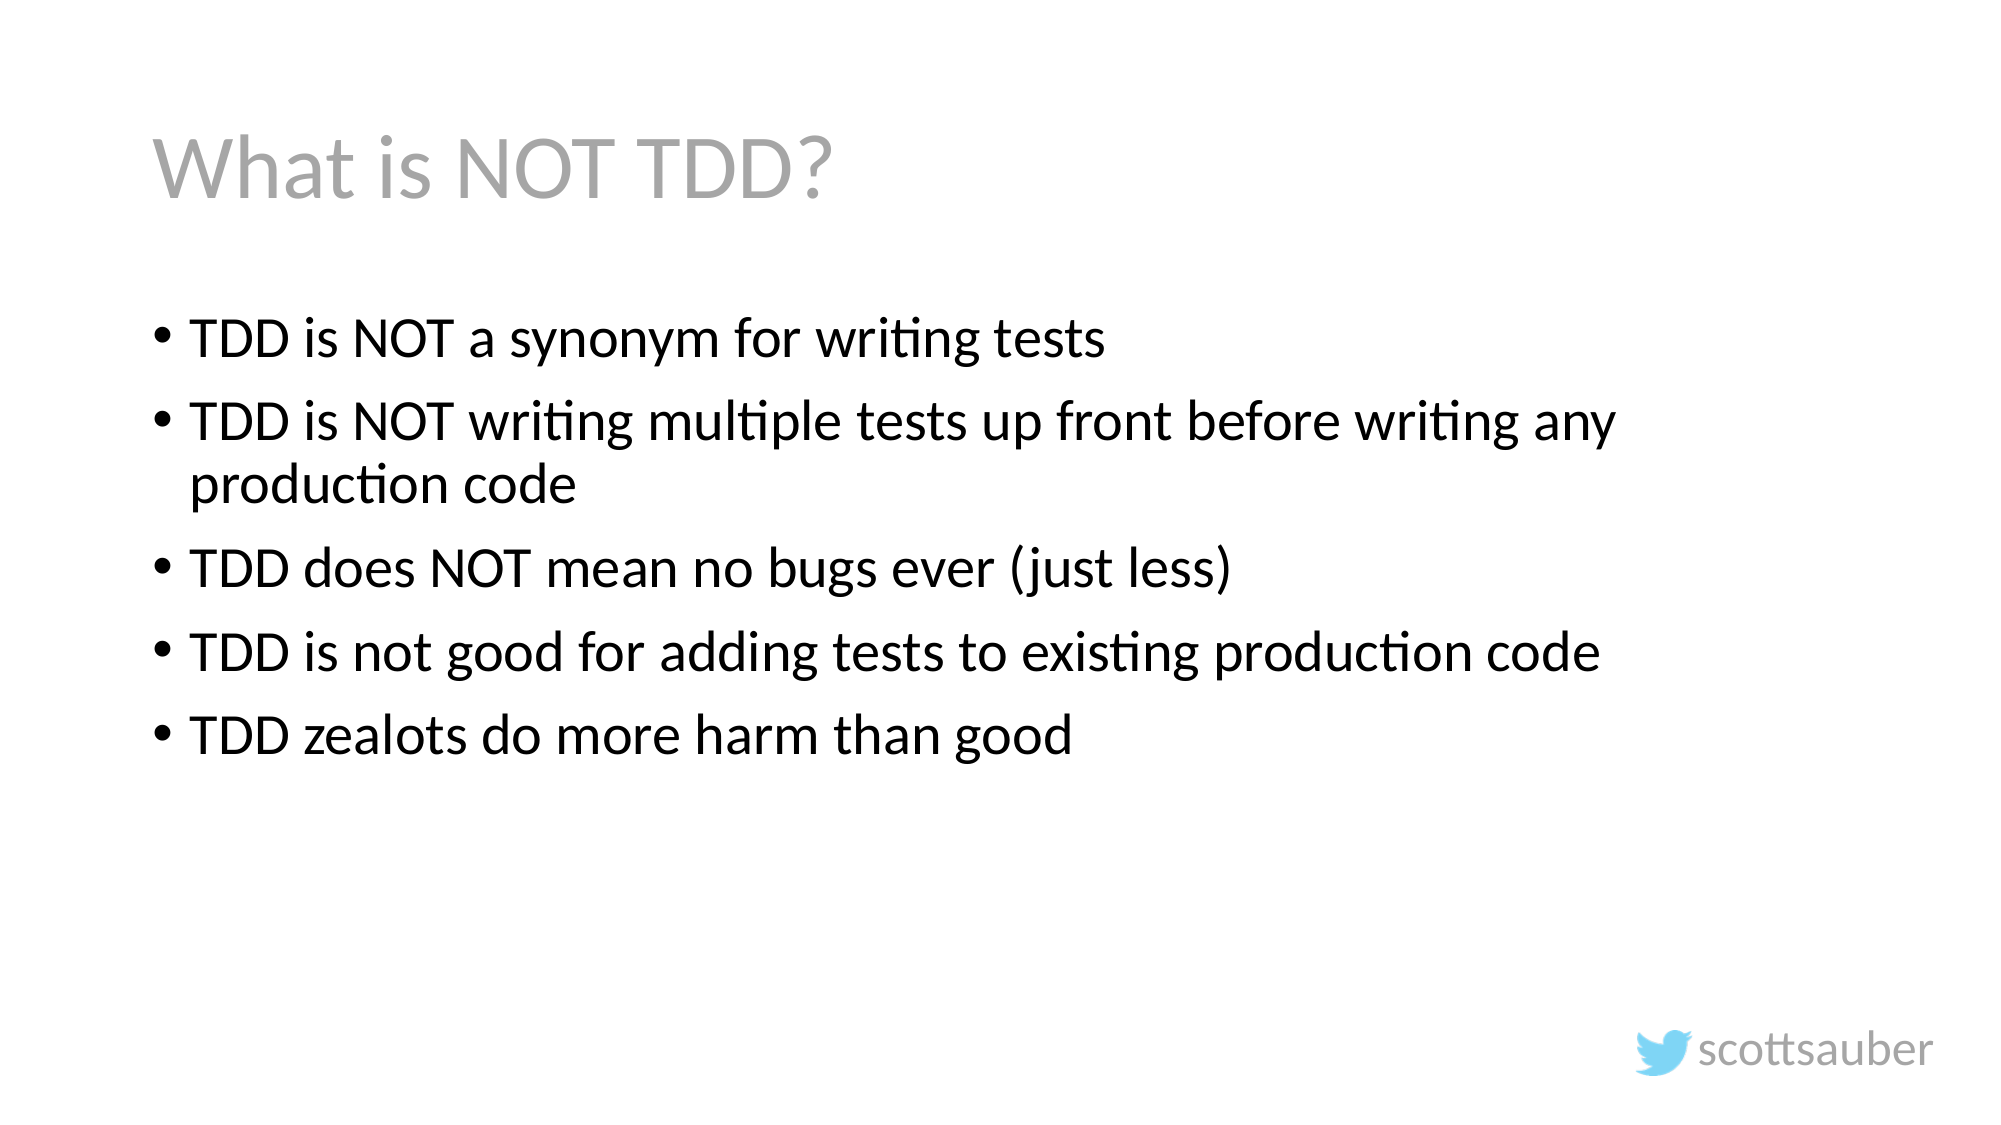

# What is NOT TDD?
TDD is NOT a synonym for writing tests
TDD is NOT writing multiple tests up front before writing any production code
TDD does NOT mean no bugs ever (just less)
TDD is not good for adding tests to existing production code
TDD zealots do more harm than good
scottsauber